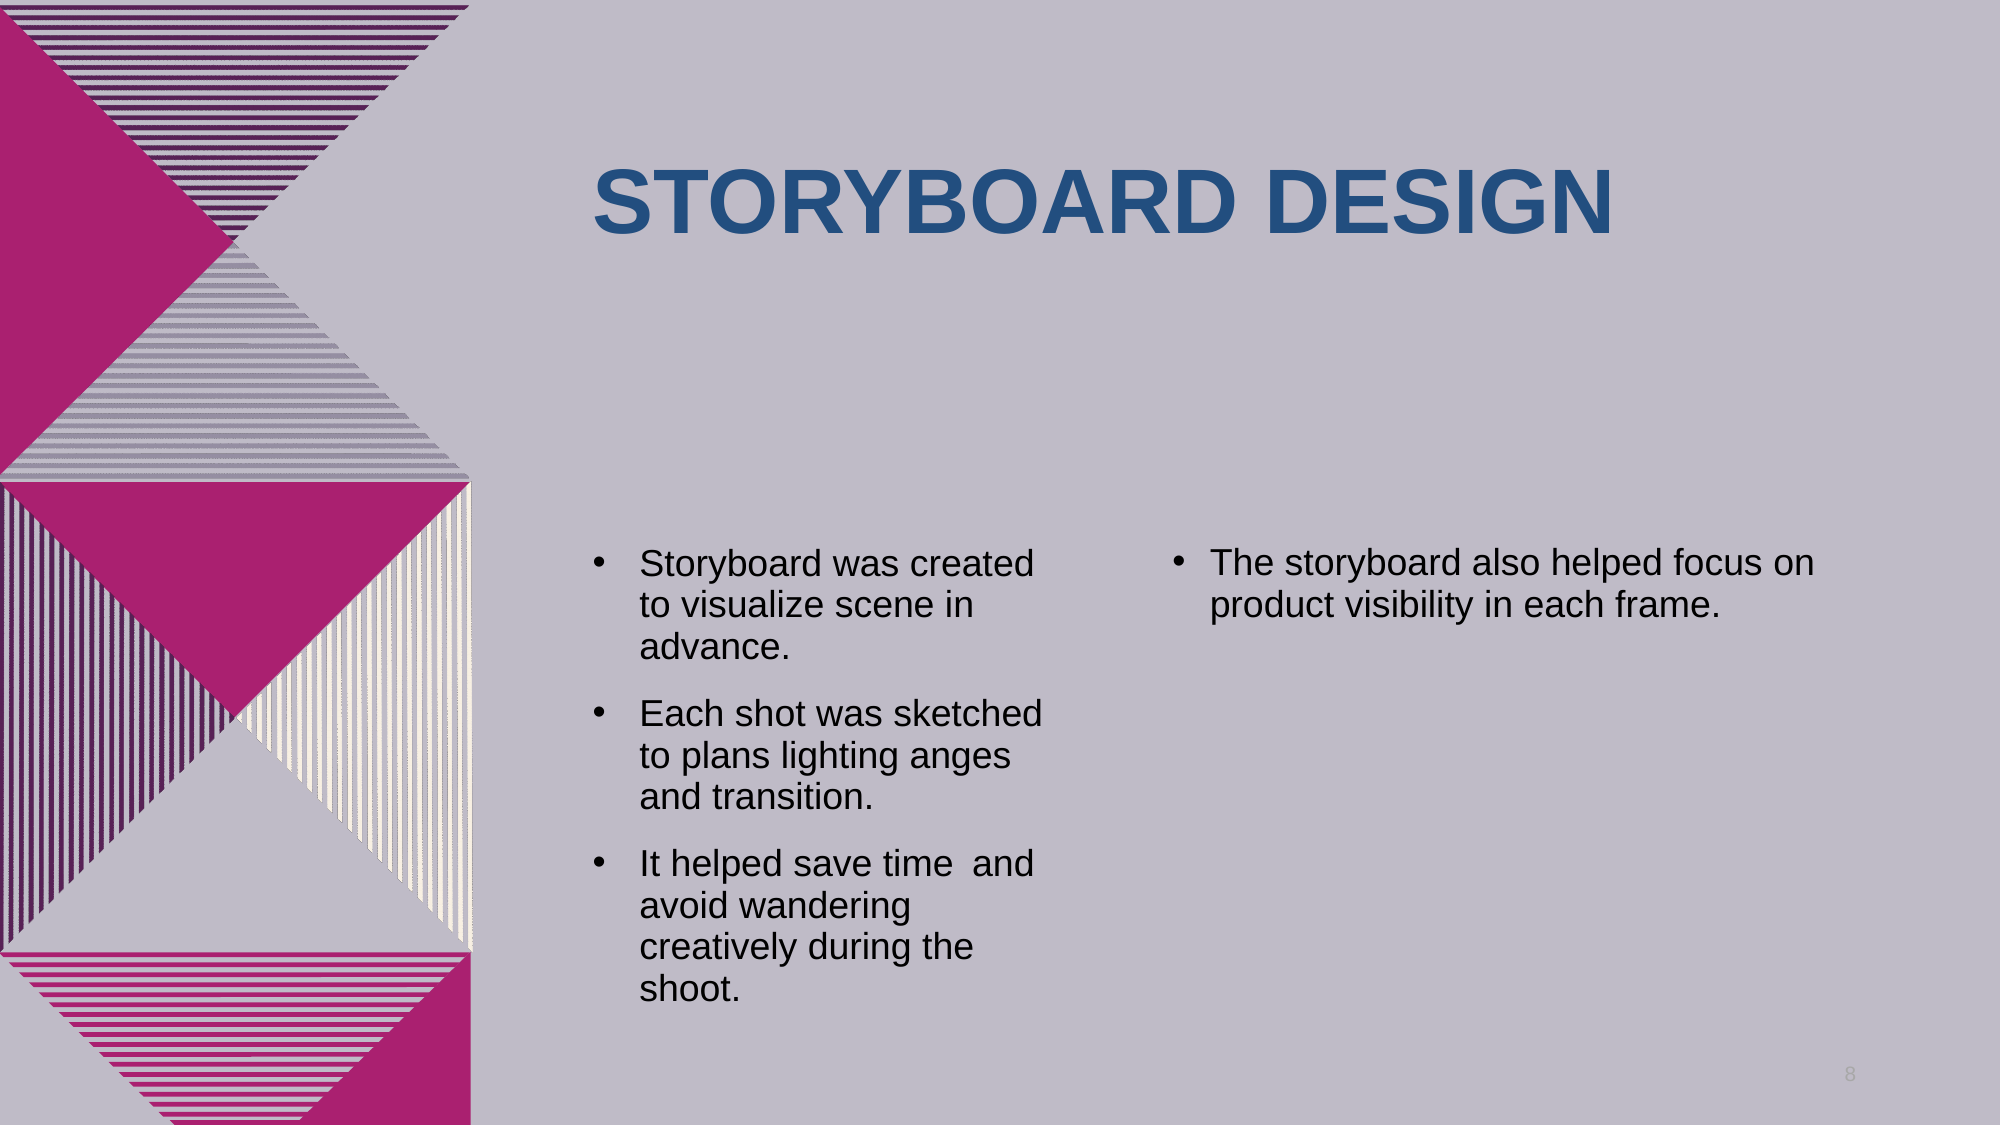

# Storyboard Design
The storyboard also helped focus on product visibility in each frame.
​

Storyboard was created to visualize scene in advance.​
Each shot was sketched to plans lighting anges and transition.
It helped save time and avoid wandering creatively during the shoot.
8